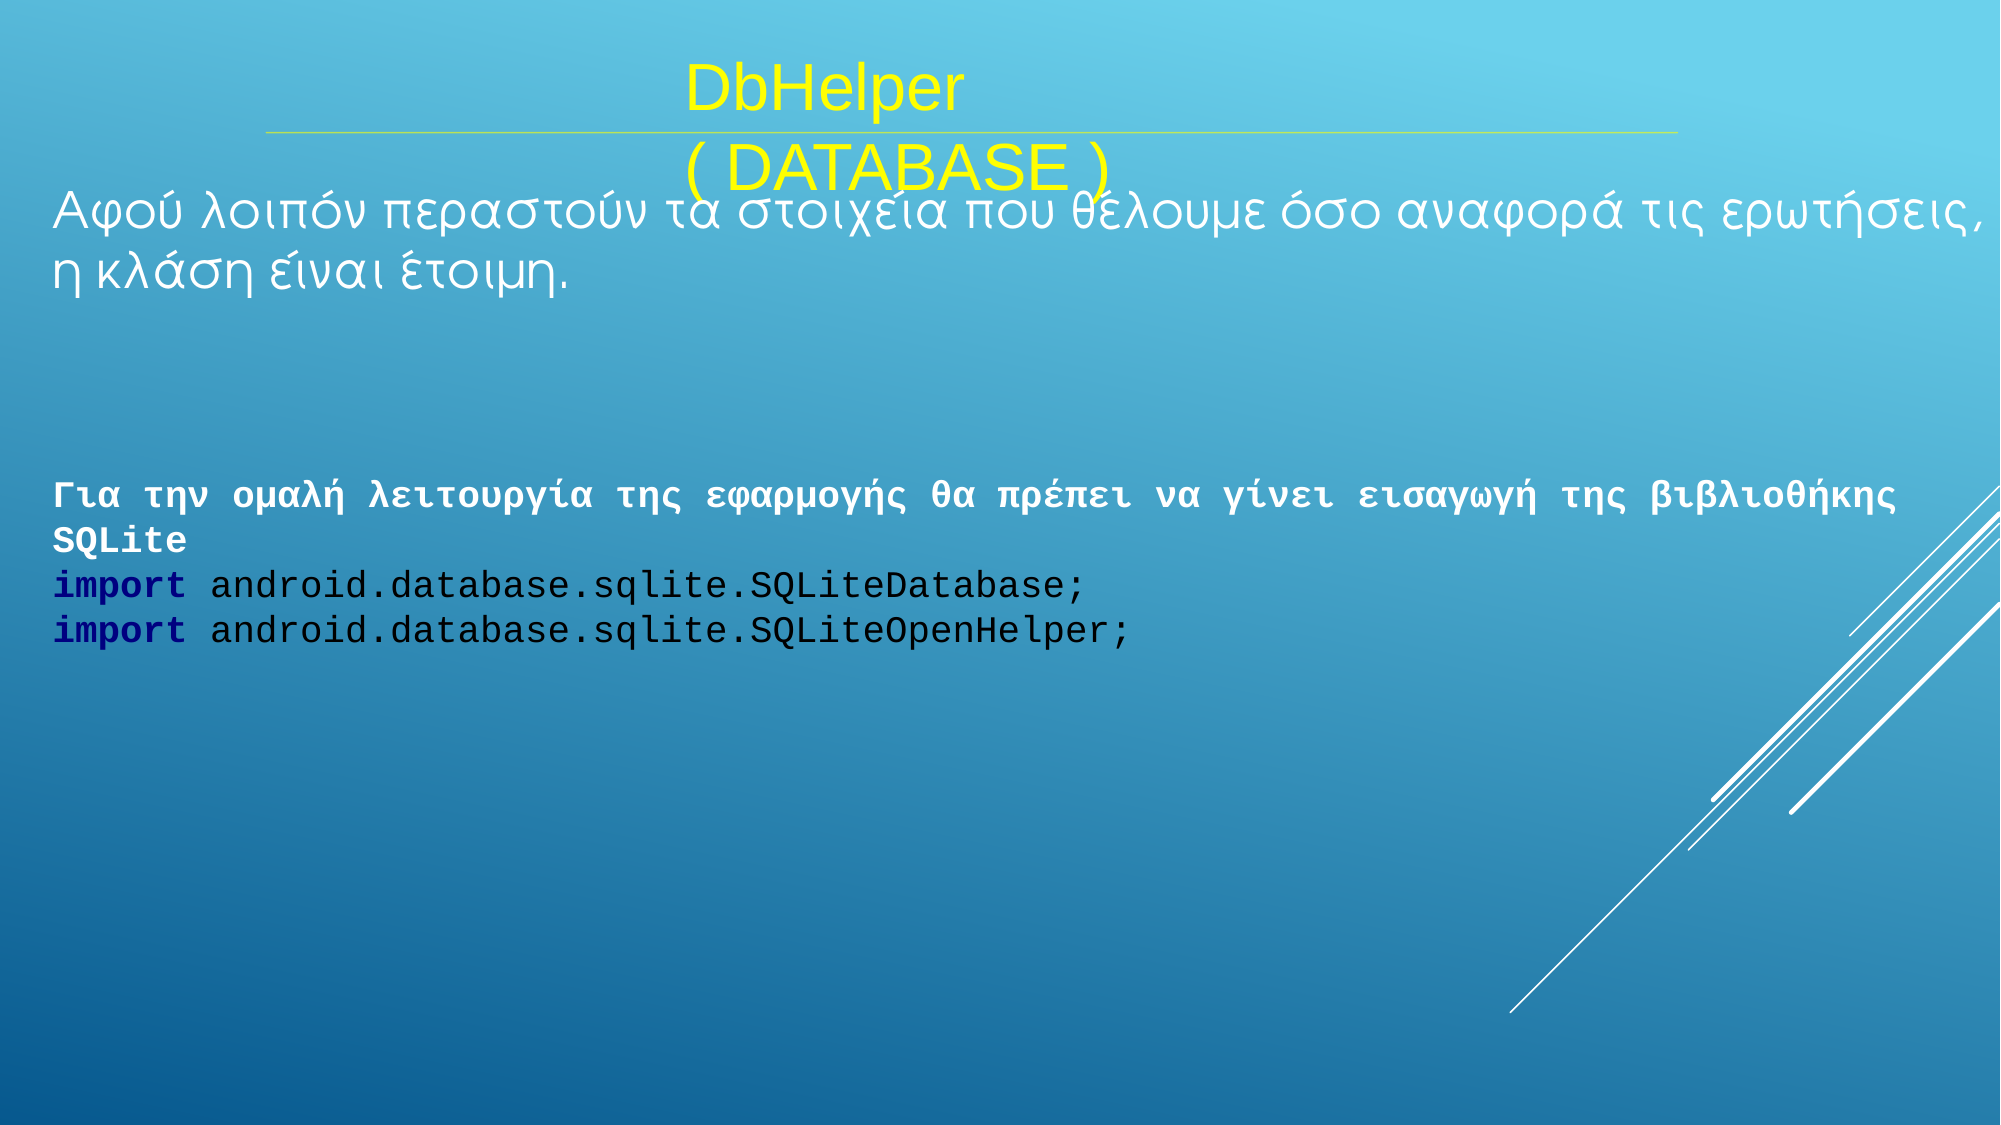

DbHelper ( DATABASE )
Αφού λοιπόν περαστούν τα στοιχεία που θέλουμε όσο αναφορά τις ερωτήσεις, η κλάση είναι έτοιμη.
Για την ομαλή λειτουργία της εφαρμογής θα πρέπει να γίνει εισαγωγή της βιβλιοθήκης
SQLite
import android.database.sqlite.SQLiteDatabase;
import android.database.sqlite.SQLiteOpenHelper;